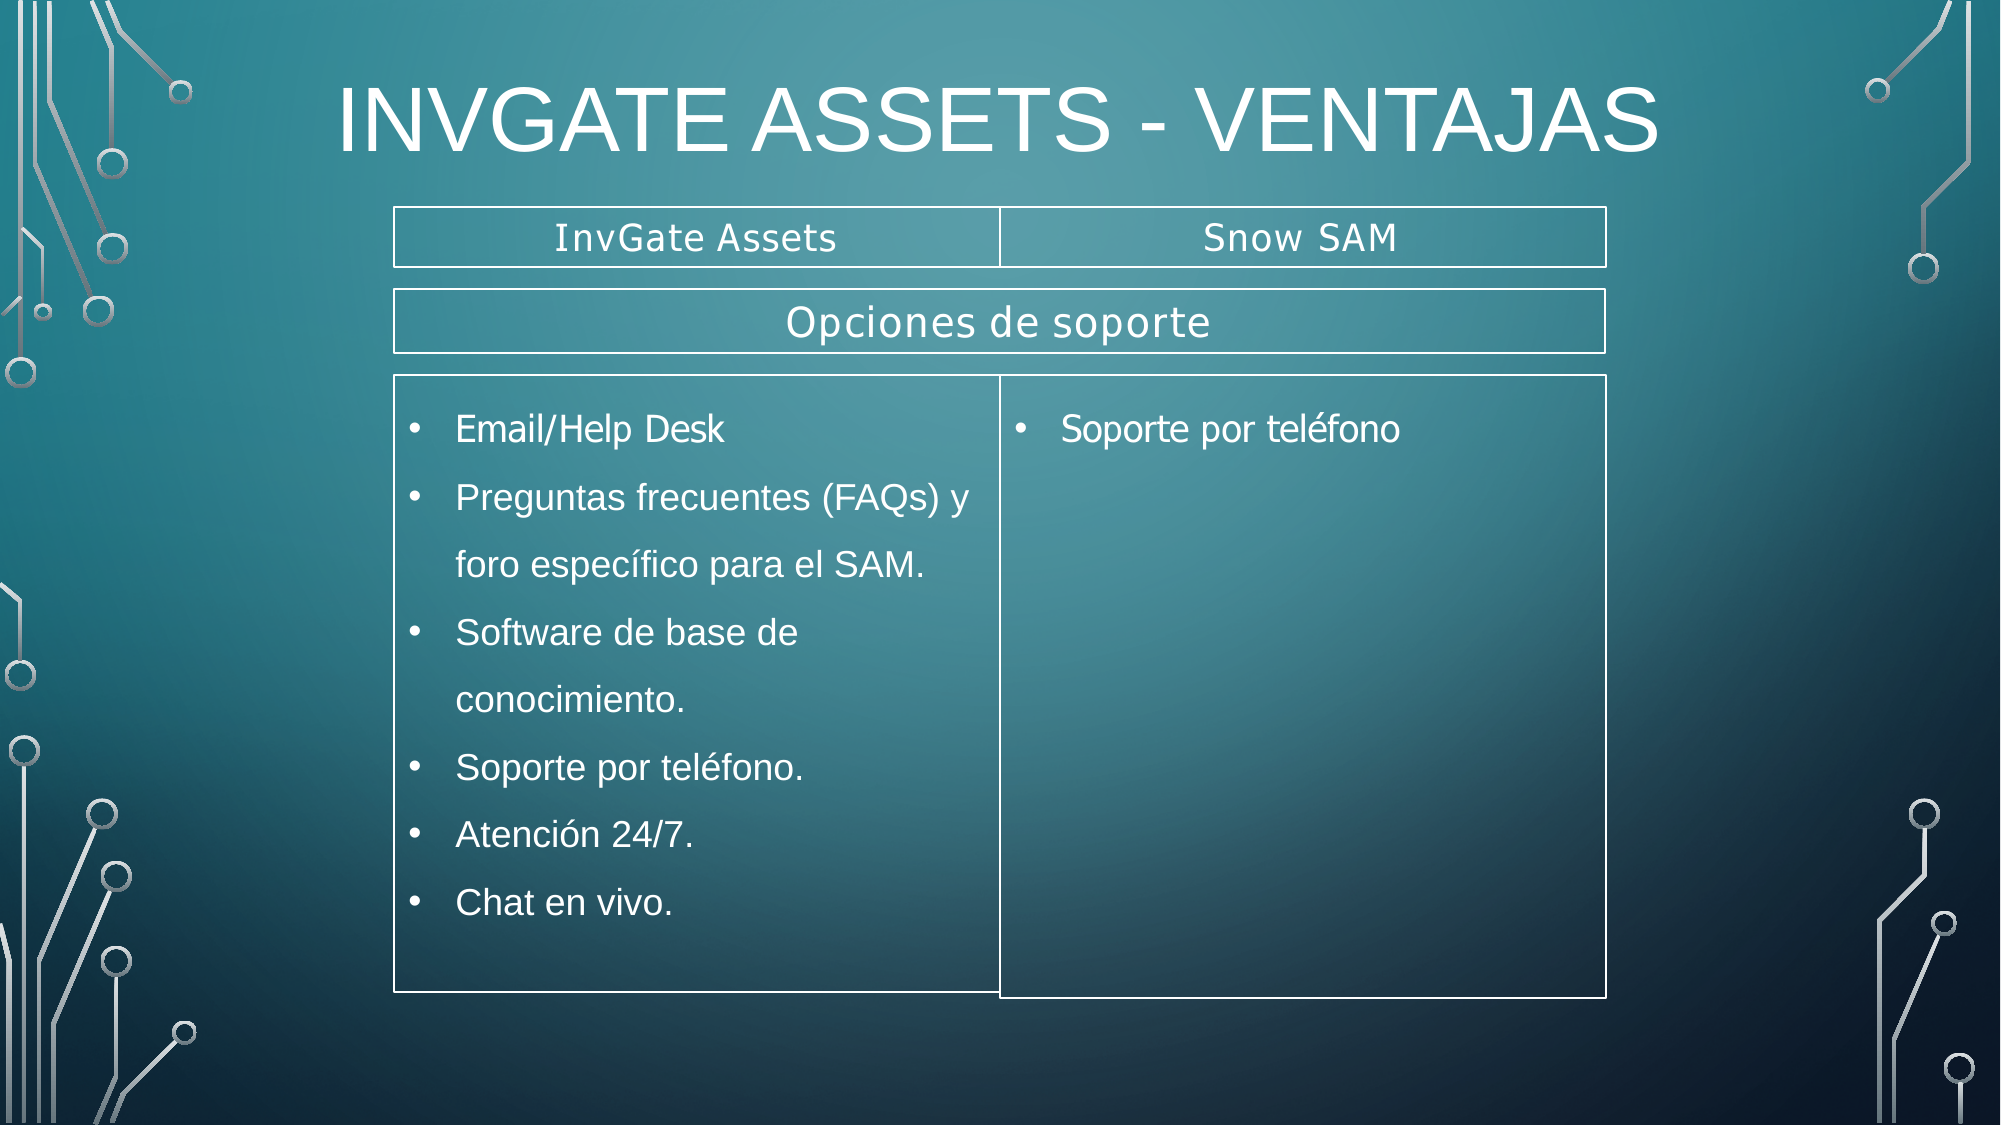

# Invgate assets - ventajas
InvGate Assets
Snow SAM
Opciones de soporte
Email/Help Desk
Preguntas frecuentes (FAQs) y foro específico para el SAM.
Software de base de conocimiento.
Soporte por teléfono.
Atención 24/7.
Chat en vivo.

Soporte por teléfono